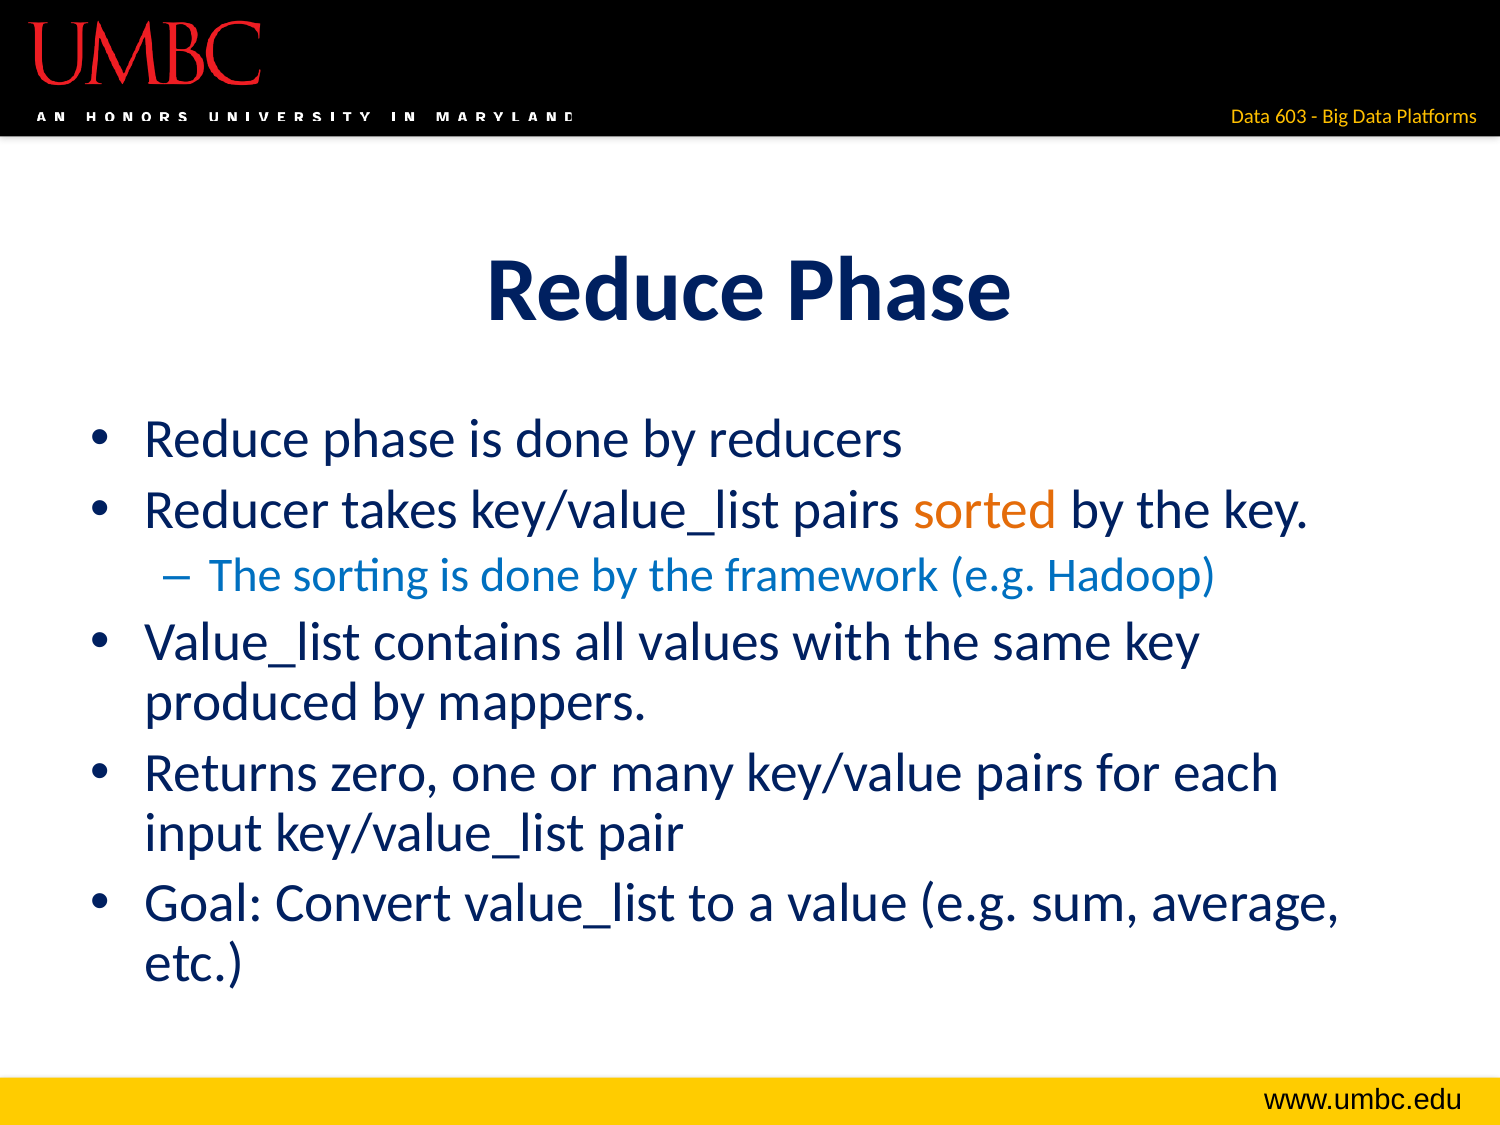

# Reduce Phase
Reduce phase is done by reducers
Reducer takes key/value_list pairs sorted by the key.
The sorting is done by the framework (e.g. Hadoop)
Value_list contains all values with the same key produced by mappers.
Returns zero, one or many key/value pairs for each input key/value_list pair
Goal: Convert value_list to a value (e.g. sum, average, etc.)